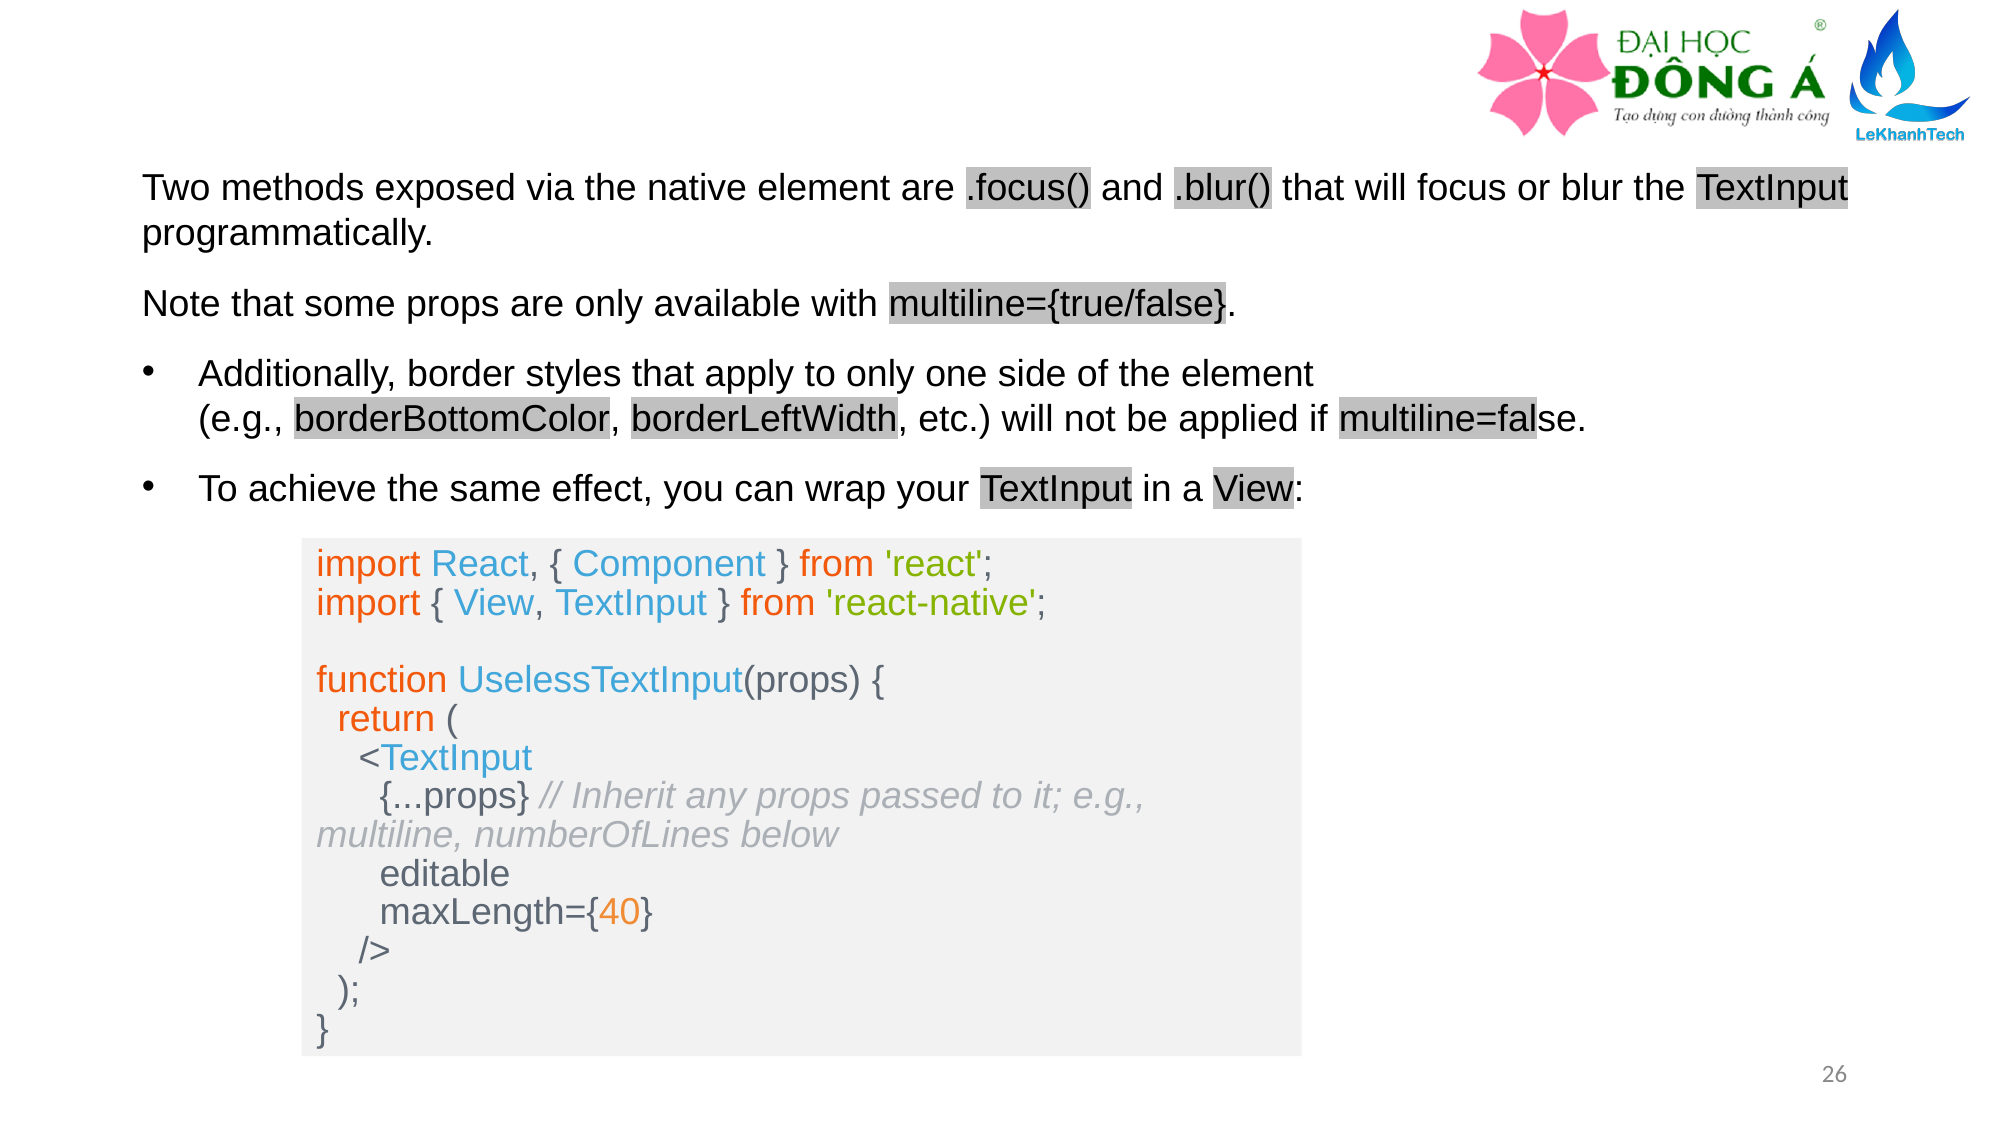

Two methods exposed via the native element are .focus() and .blur() that will focus or blur the TextInput programmatically.
Note that some props are only available with multiline={true/false}.
Additionally, border styles that apply to only one side of the element (e.g., borderBottomColor, borderLeftWidth, etc.) will not be applied if multiline=false.
To achieve the same effect, you can wrap your TextInput in a View:
import React, { Component } from 'react';
import { View, TextInput } from 'react-native';

function UselessTextInput(props) {
  return (
    <TextInput
      {...props} // Inherit any props passed to it; e.g., multiline, numberOfLines below
      editable
      maxLength={40}
    />
  );
}
26